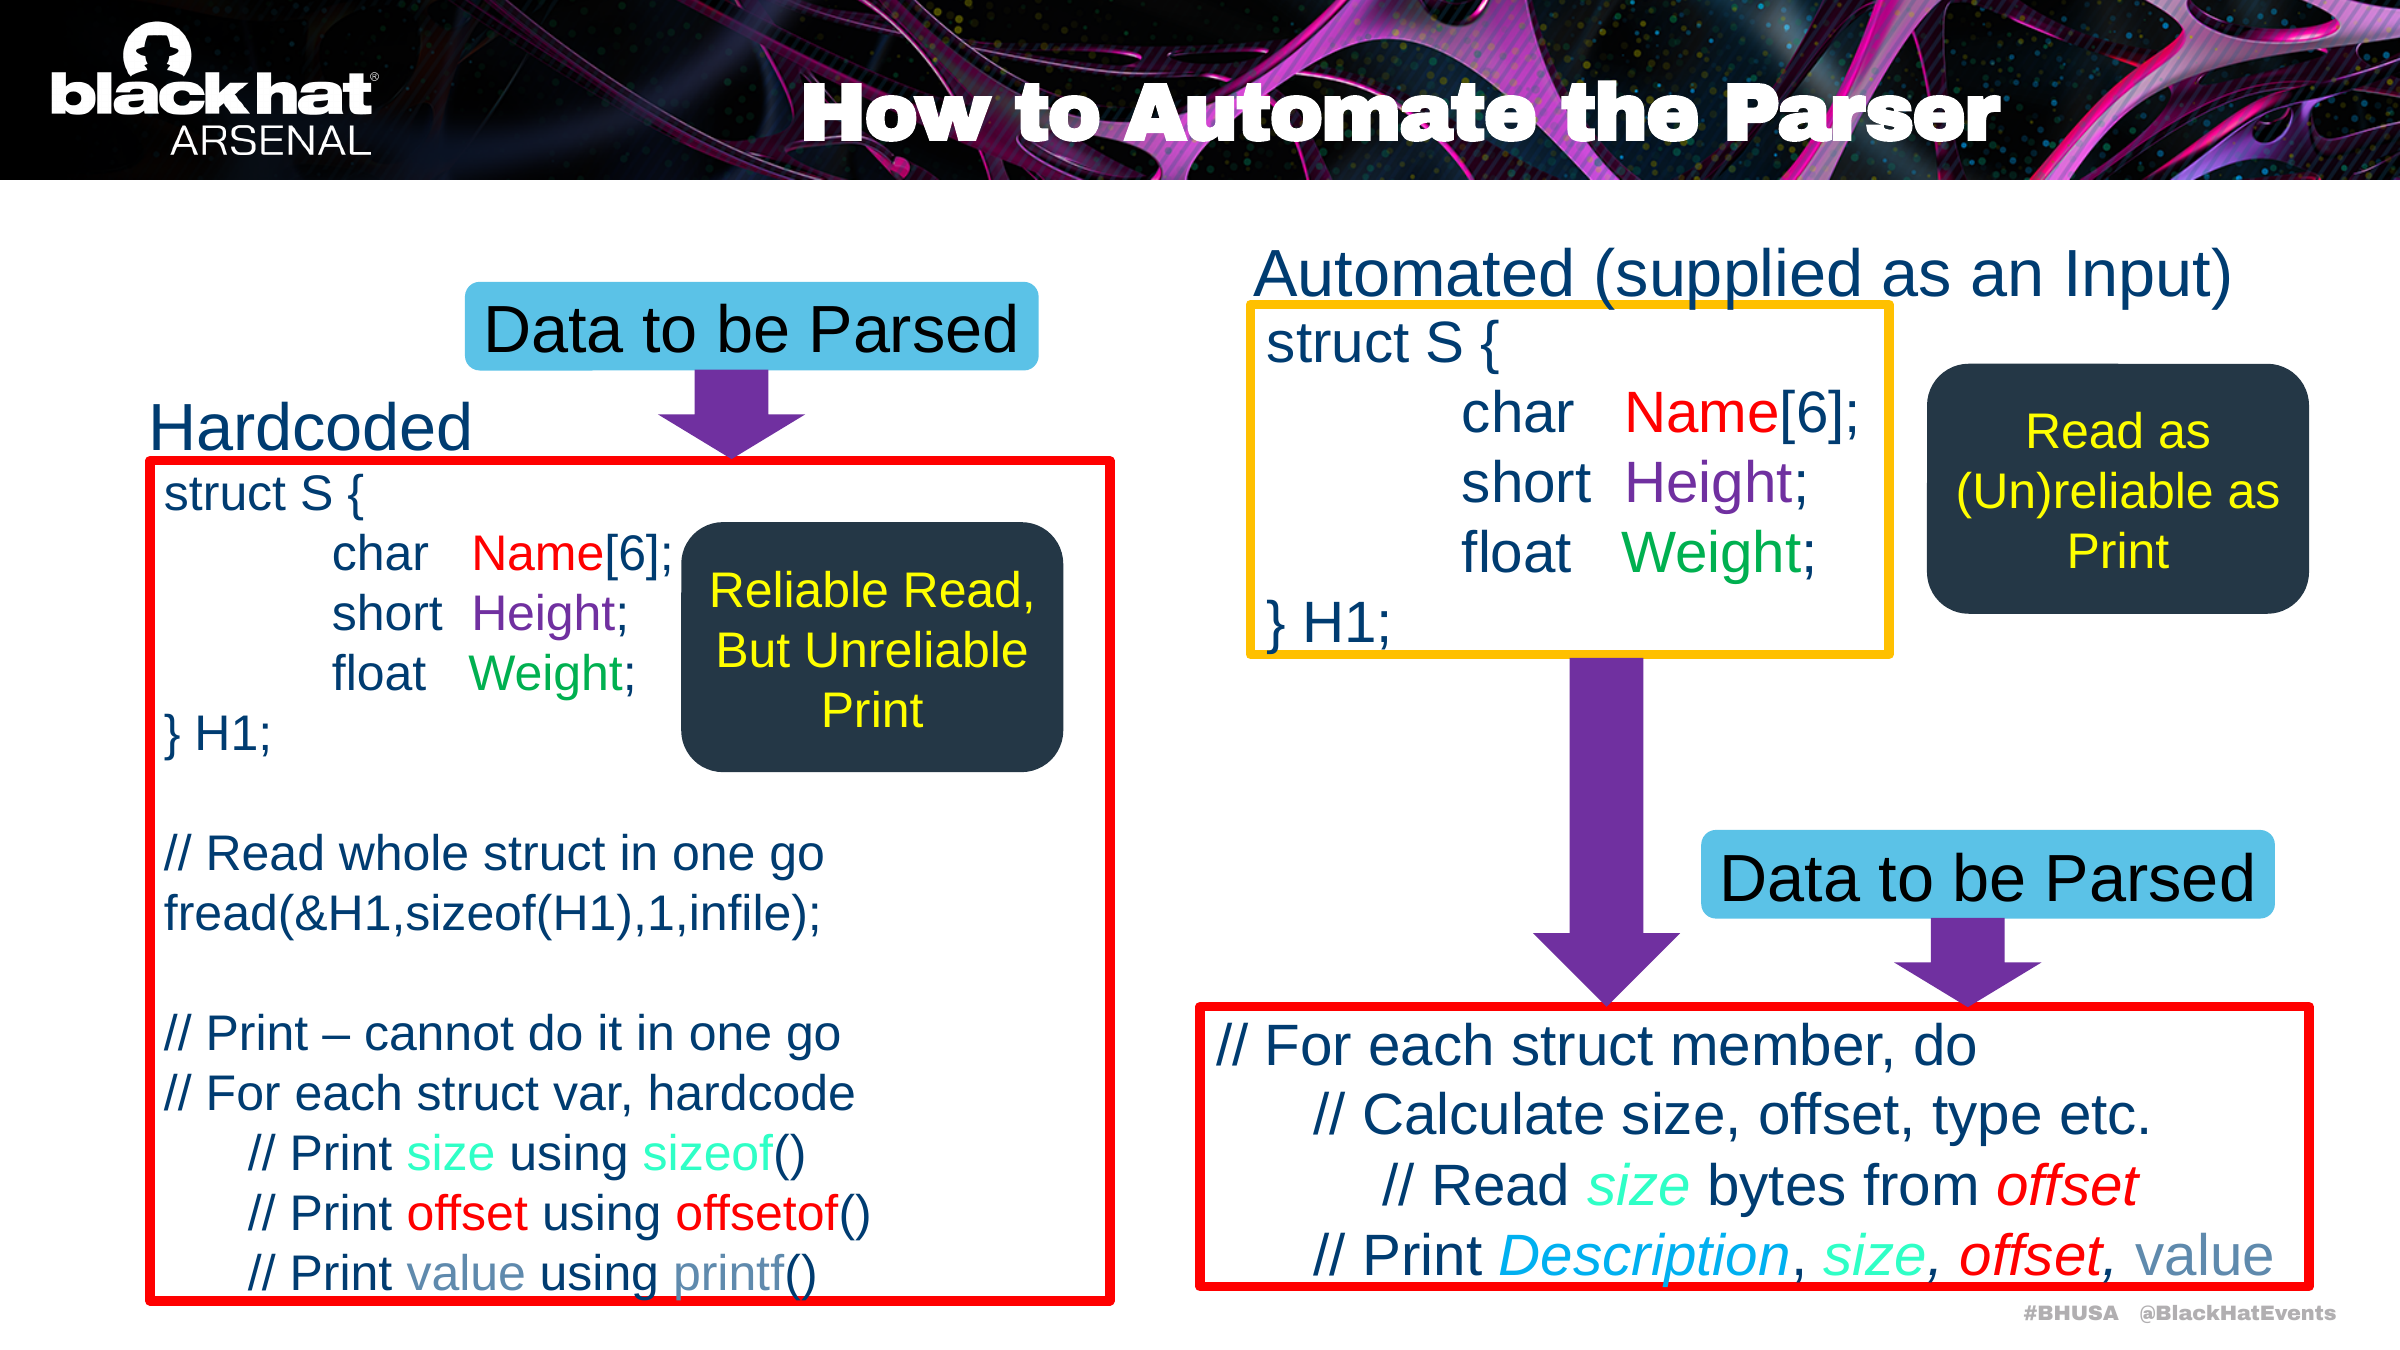

# How to Automate the Parser
Automated (supplied as an Input)
Data to be Parsed
 struct S {
             char   Name[6];
             short  Height;
             float   Weight;
 } H1;
Read as (Un)reliable as Print

Hardcoded
 struct S {
             char   Name[6];
             short  Height;
             float   Weight;
 } H1;

 // Read whole struct in one go
 fread(&H1,sizeof(H1),1,infile);

 // Print – cannot do it in one go
 // For each struct var, hardcode
       // Print size using sizeof()
       // Print offset using offsetof()
       // Print value using printf()
Reliable Read, But Unreliable Print

Data to be Parsed

 // For each struct member, do
       // Calculate size, offset, type etc.
	  // Read size bytes from offset
       // Print Description, size, offset, value